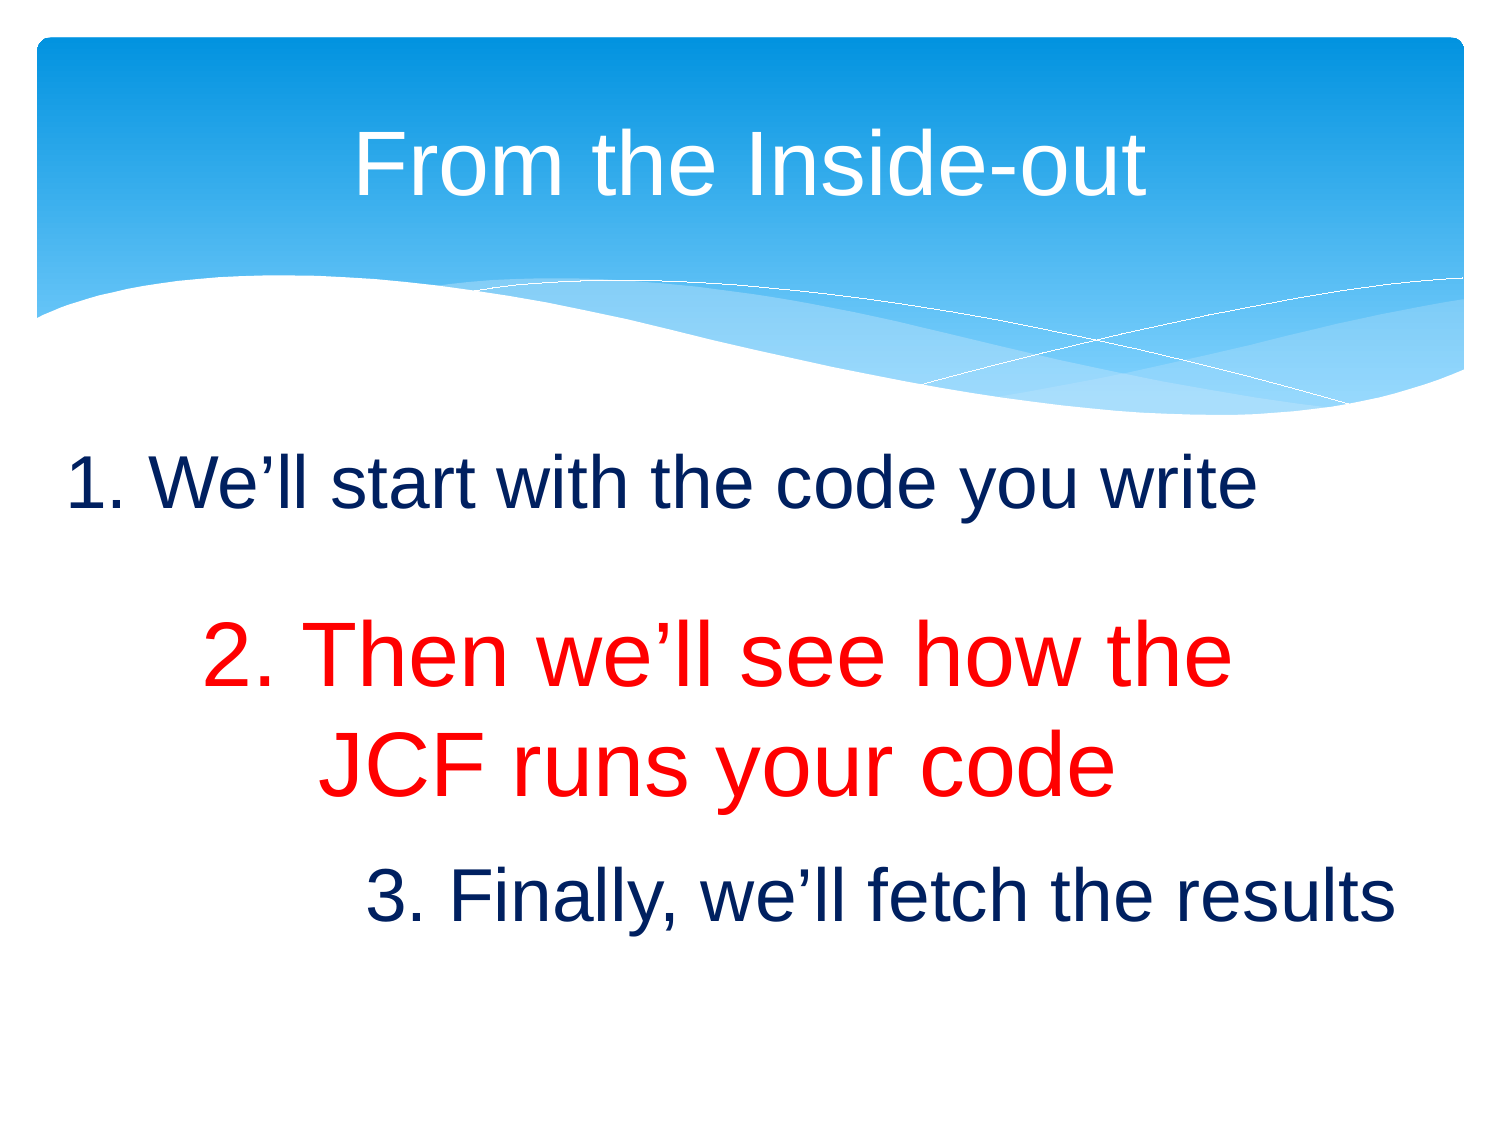

# From the Inside-out
1. We’ll start with the code you write
2. Then we’ll see how the JCF runs your code
3. Finally, we’ll fetch the results